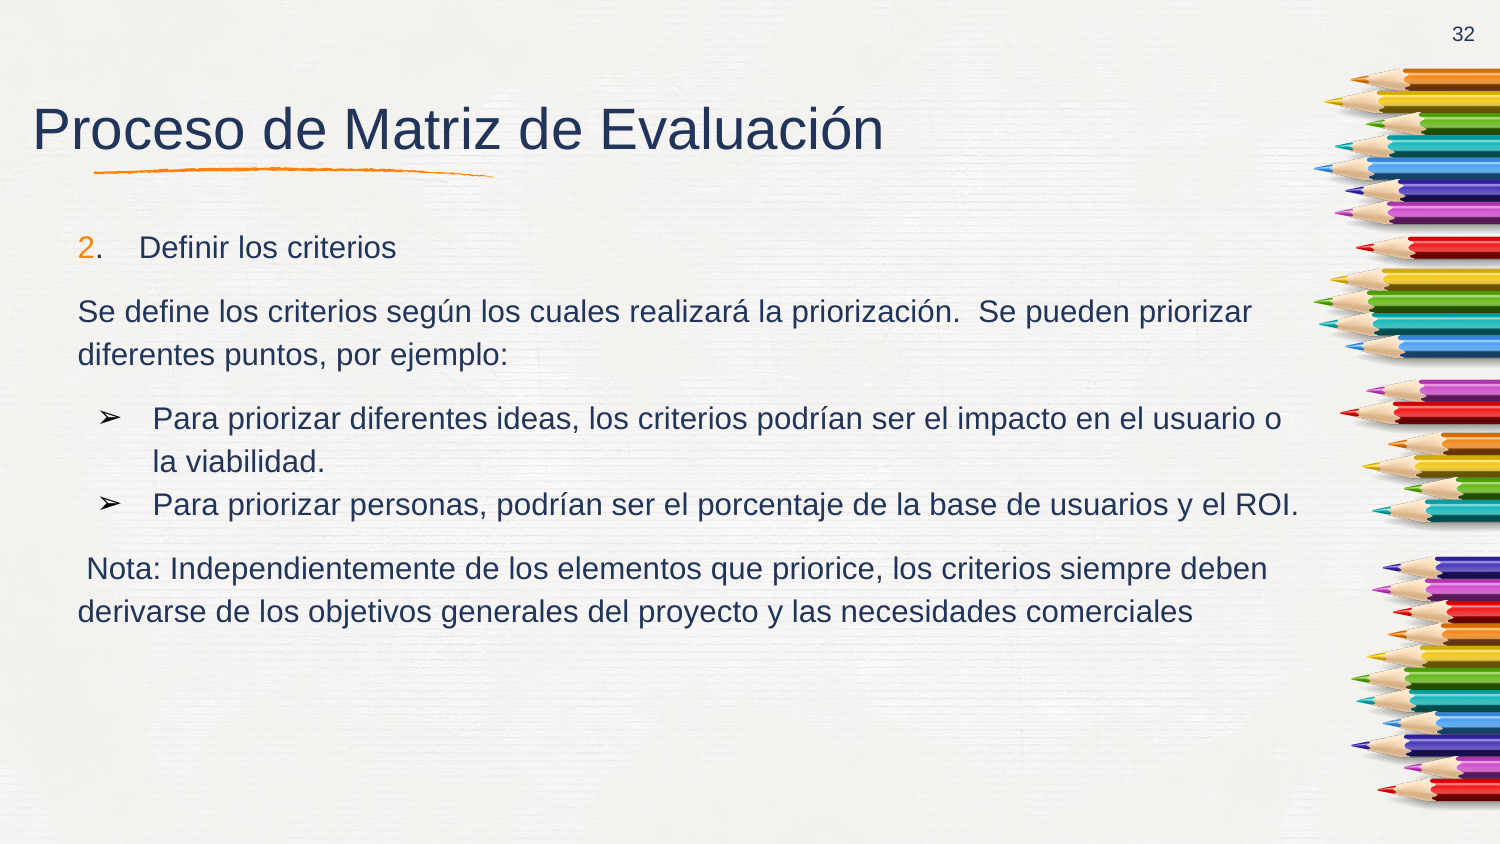

# Proceso de Matriz de Evaluación
32
2.    Definir los criterios
Se define los criterios según los cuales realizará la priorización.  Se pueden priorizar diferentes puntos, por ejemplo:
Para priorizar diferentes ideas, los criterios podrían ser el impacto en el usuario o la viabilidad.
Para priorizar personas, podrían ser el porcentaje de la base de usuarios y el ROI.
 Nota: Independientemente de los elementos que priorice, los criterios siempre deben derivarse de los objetivos generales del proyecto y las necesidades comerciales